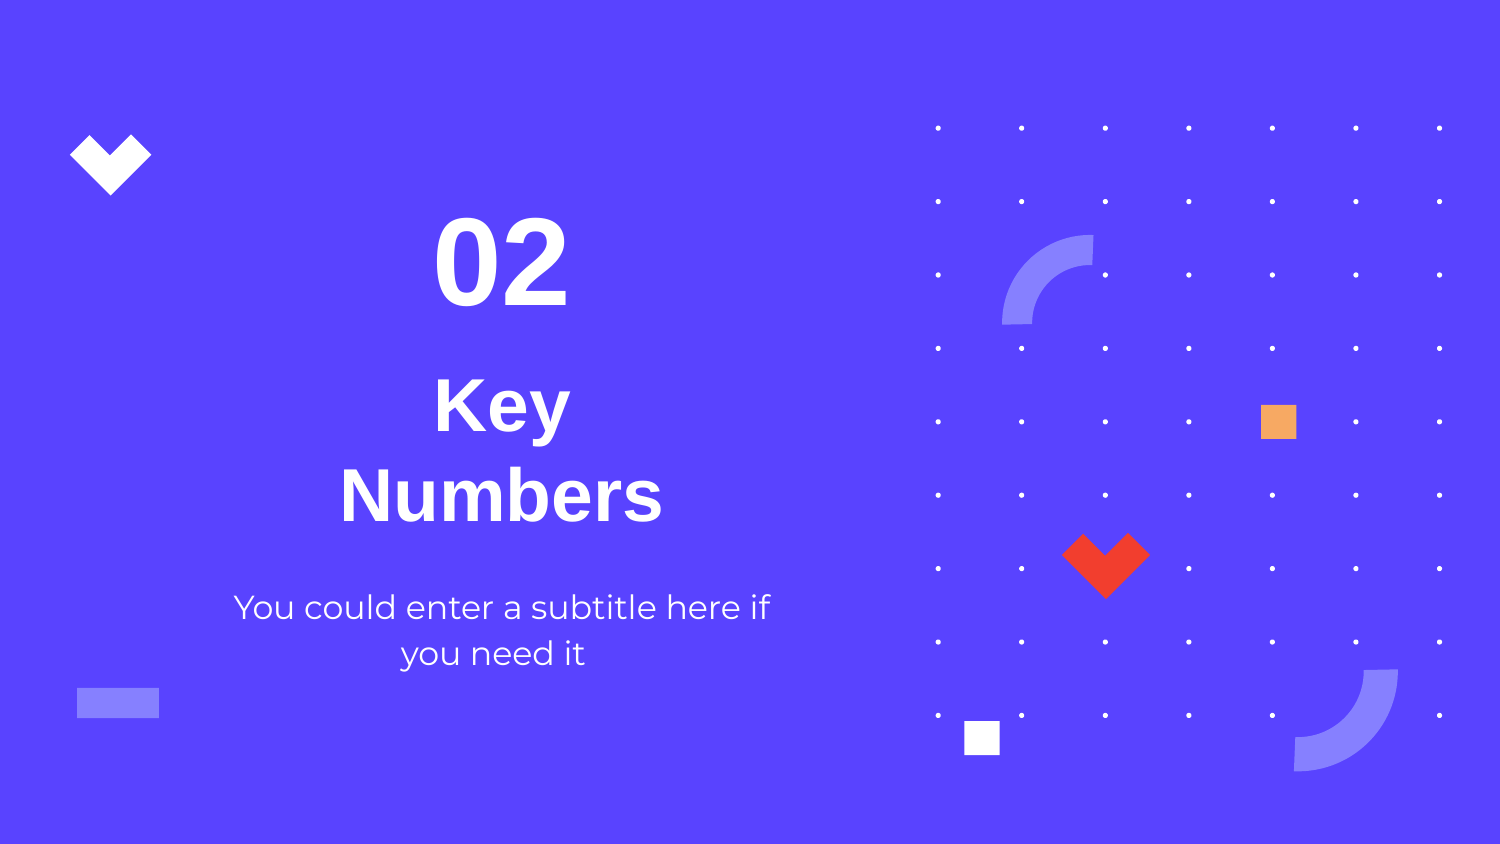

02
# Key Numbers
You could enter a subtitle here if you need it